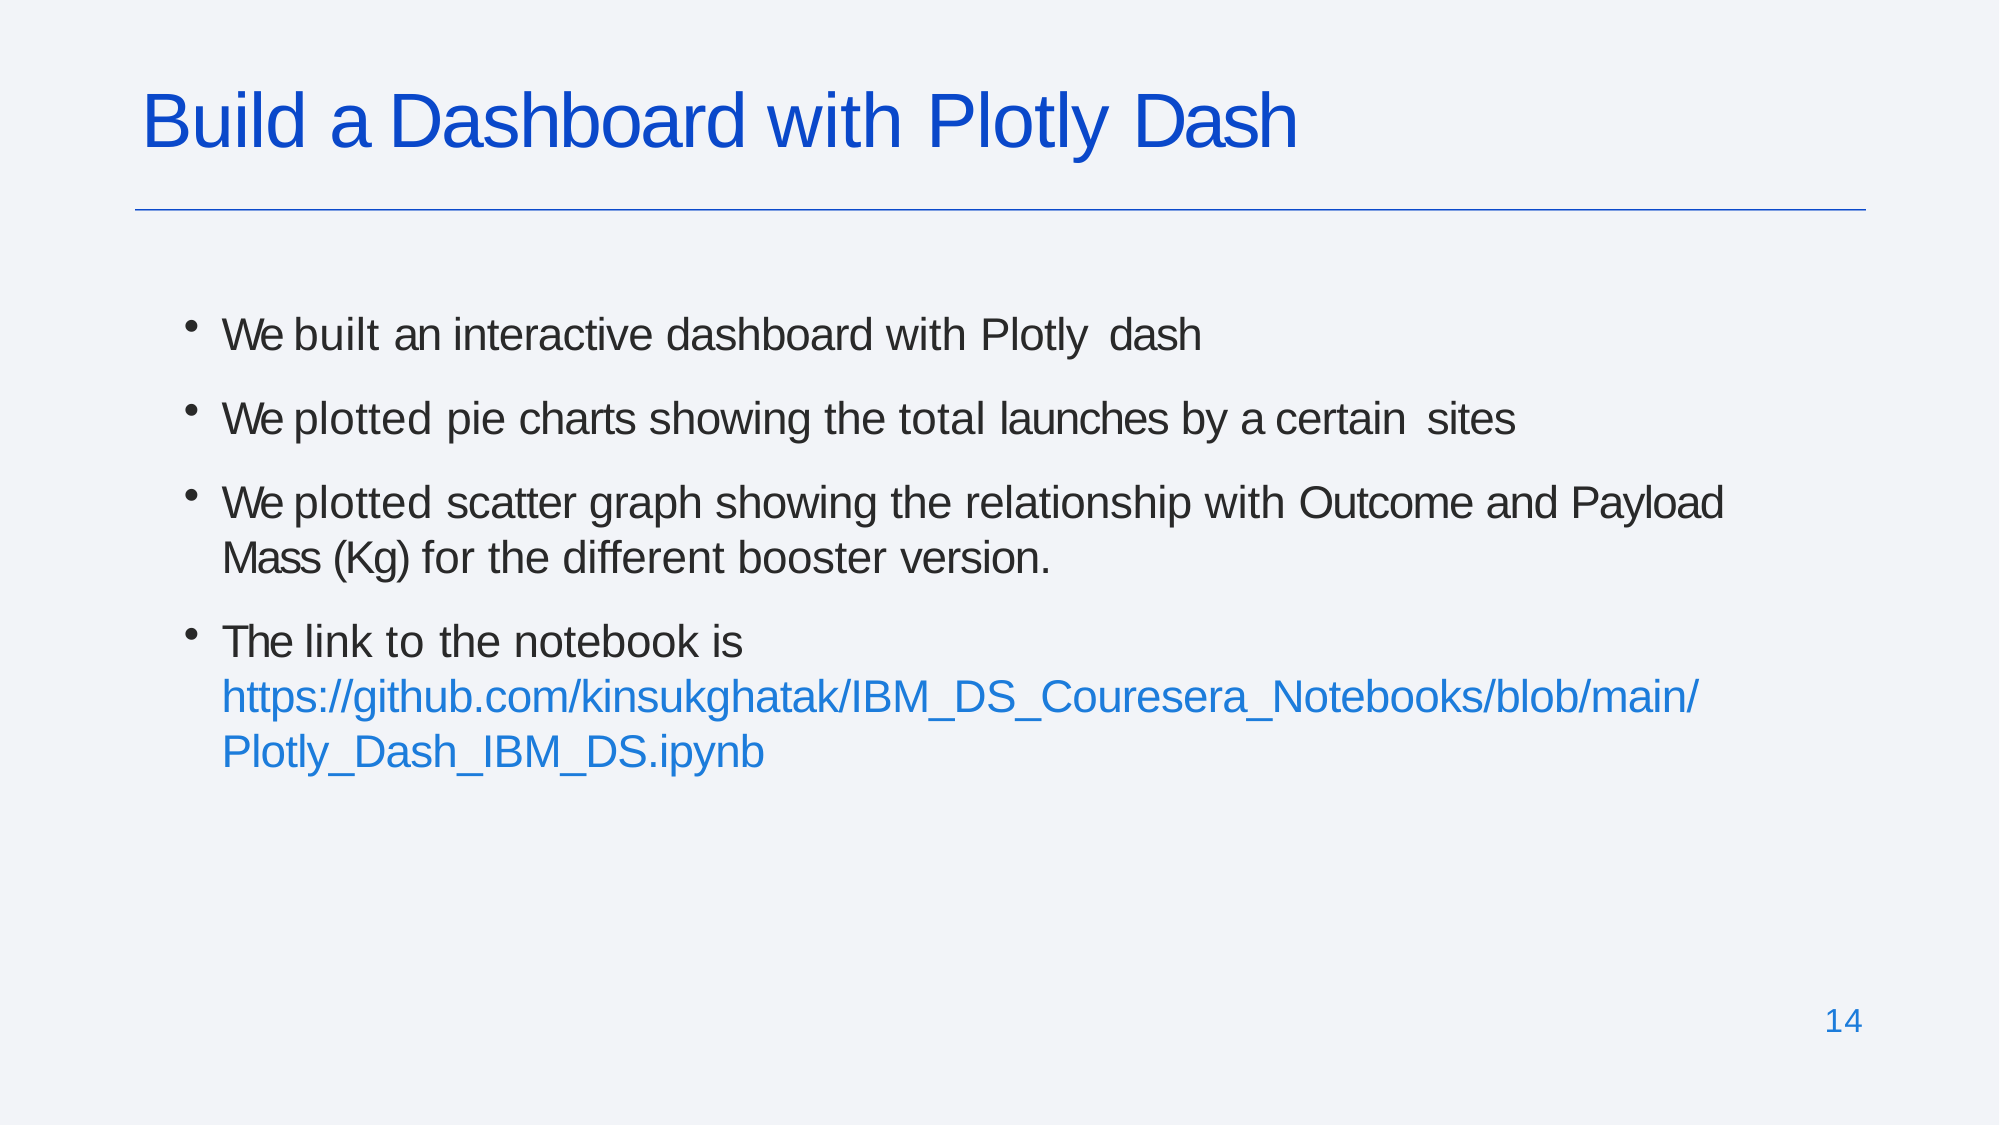

# Build a Dashboard with Plotly Dash
We built an interactive dashboard with Plotly dash
We plotted pie charts showing the total launches by a certain sites
We plotted scatter graph showing the relationship with Outcome and Payload  Mass (Kg) for the different booster version.
The link to the notebook is https://github.com/kinsukghatak/IBM_DS_Couresera_Notebooks/blob/main/Plotly_Dash_IBM_DS.ipynb
14